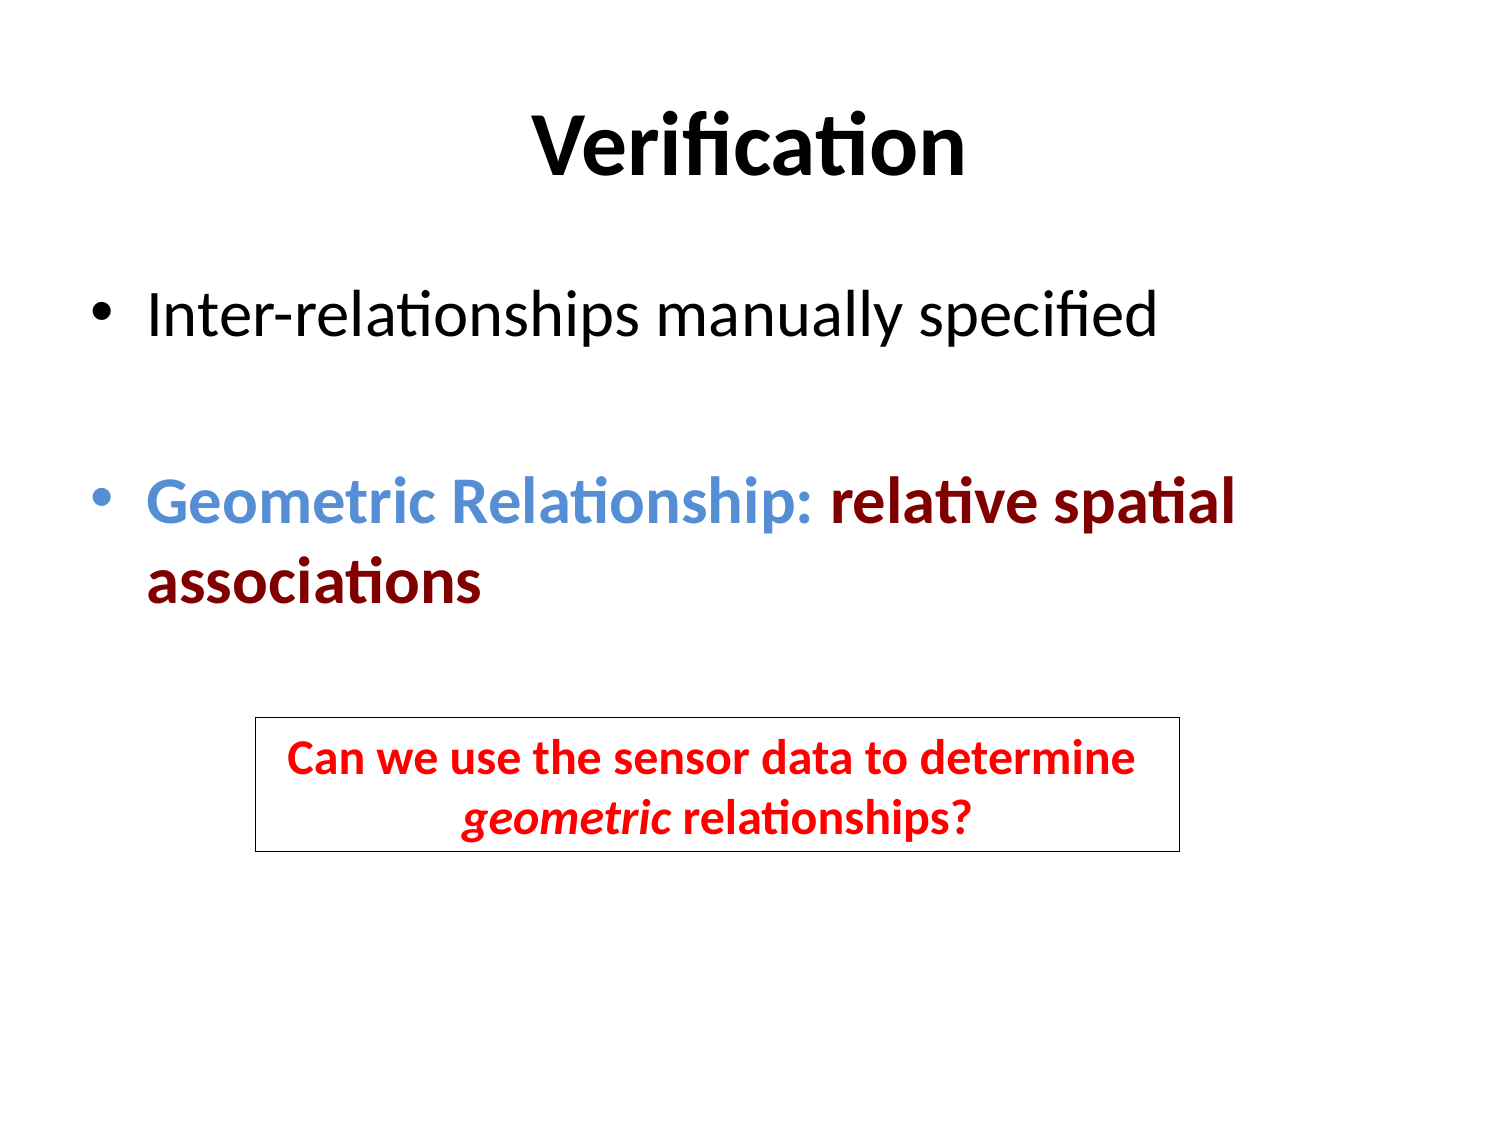

# Verification
Inter-relationships manually specified

Geometric Relationship: relative spatial associations

Can we use the sensor data to determine
geometric relationships?